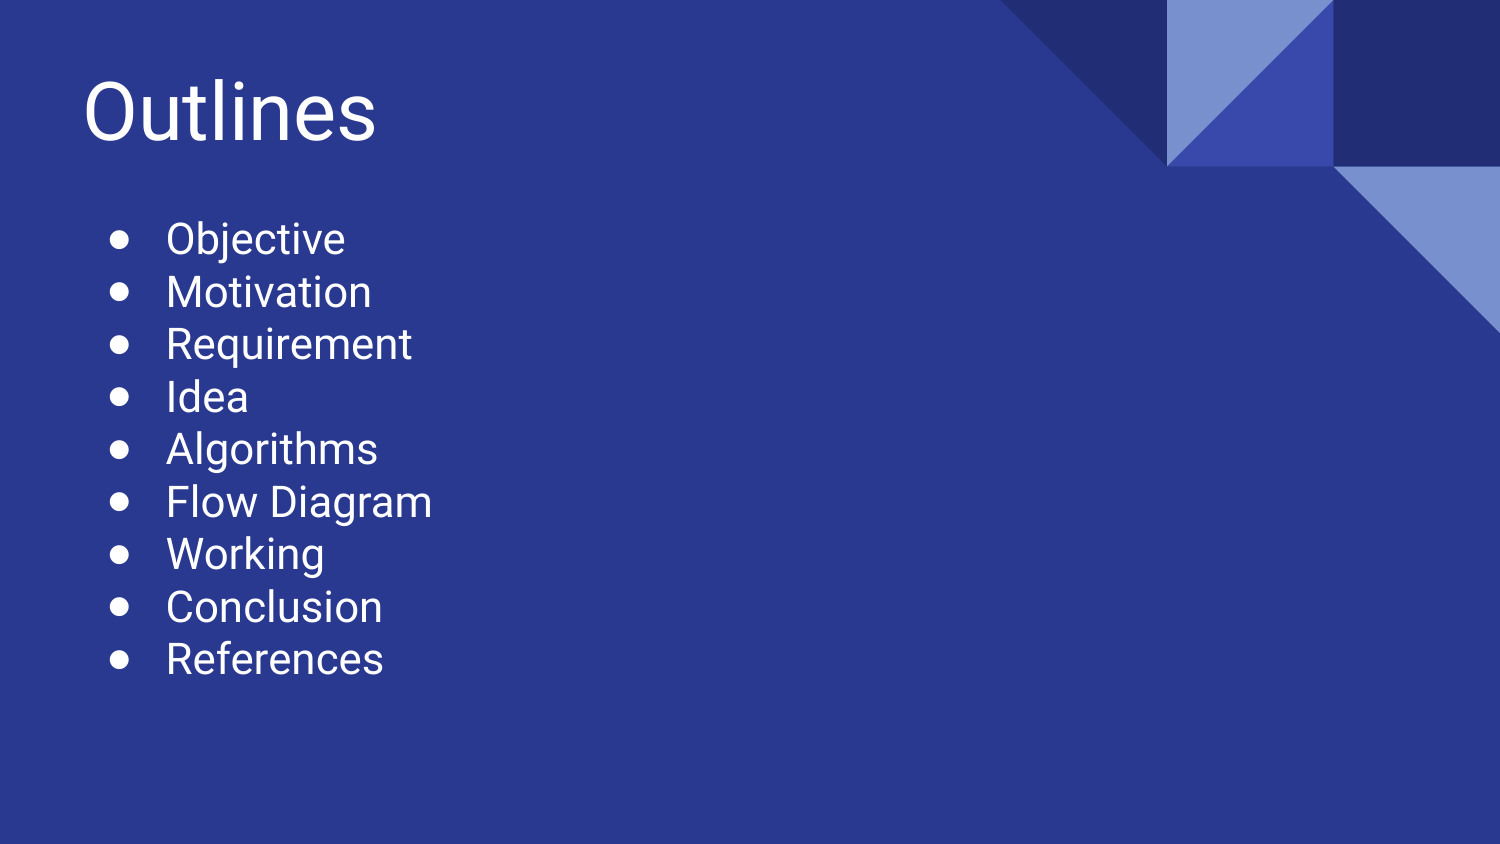

# Outlines
Objective
Motivation
Requirement
Idea
Algorithms
Flow Diagram
Working
Conclusion
References